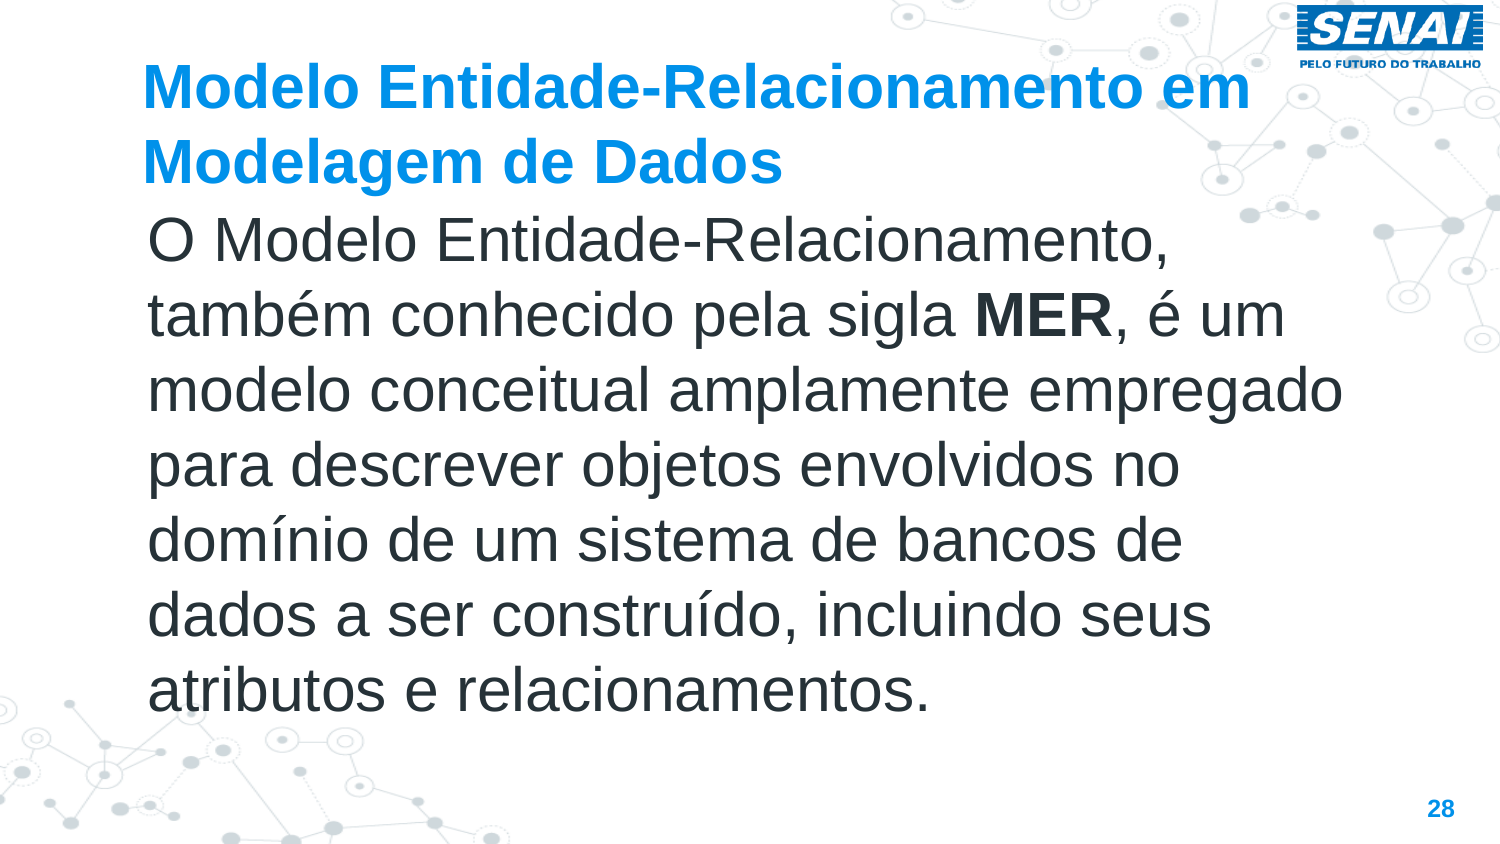

# Modelo Entidade-Relacionamento em Modelagem de Dados
O Modelo Entidade-Relacionamento, também conhecido pela sigla MER, é um modelo conceitual amplamente empregado para descrever objetos envolvidos no domínio de um sistema de bancos de dados a ser construído, incluindo seus atributos e relacionamentos.
28